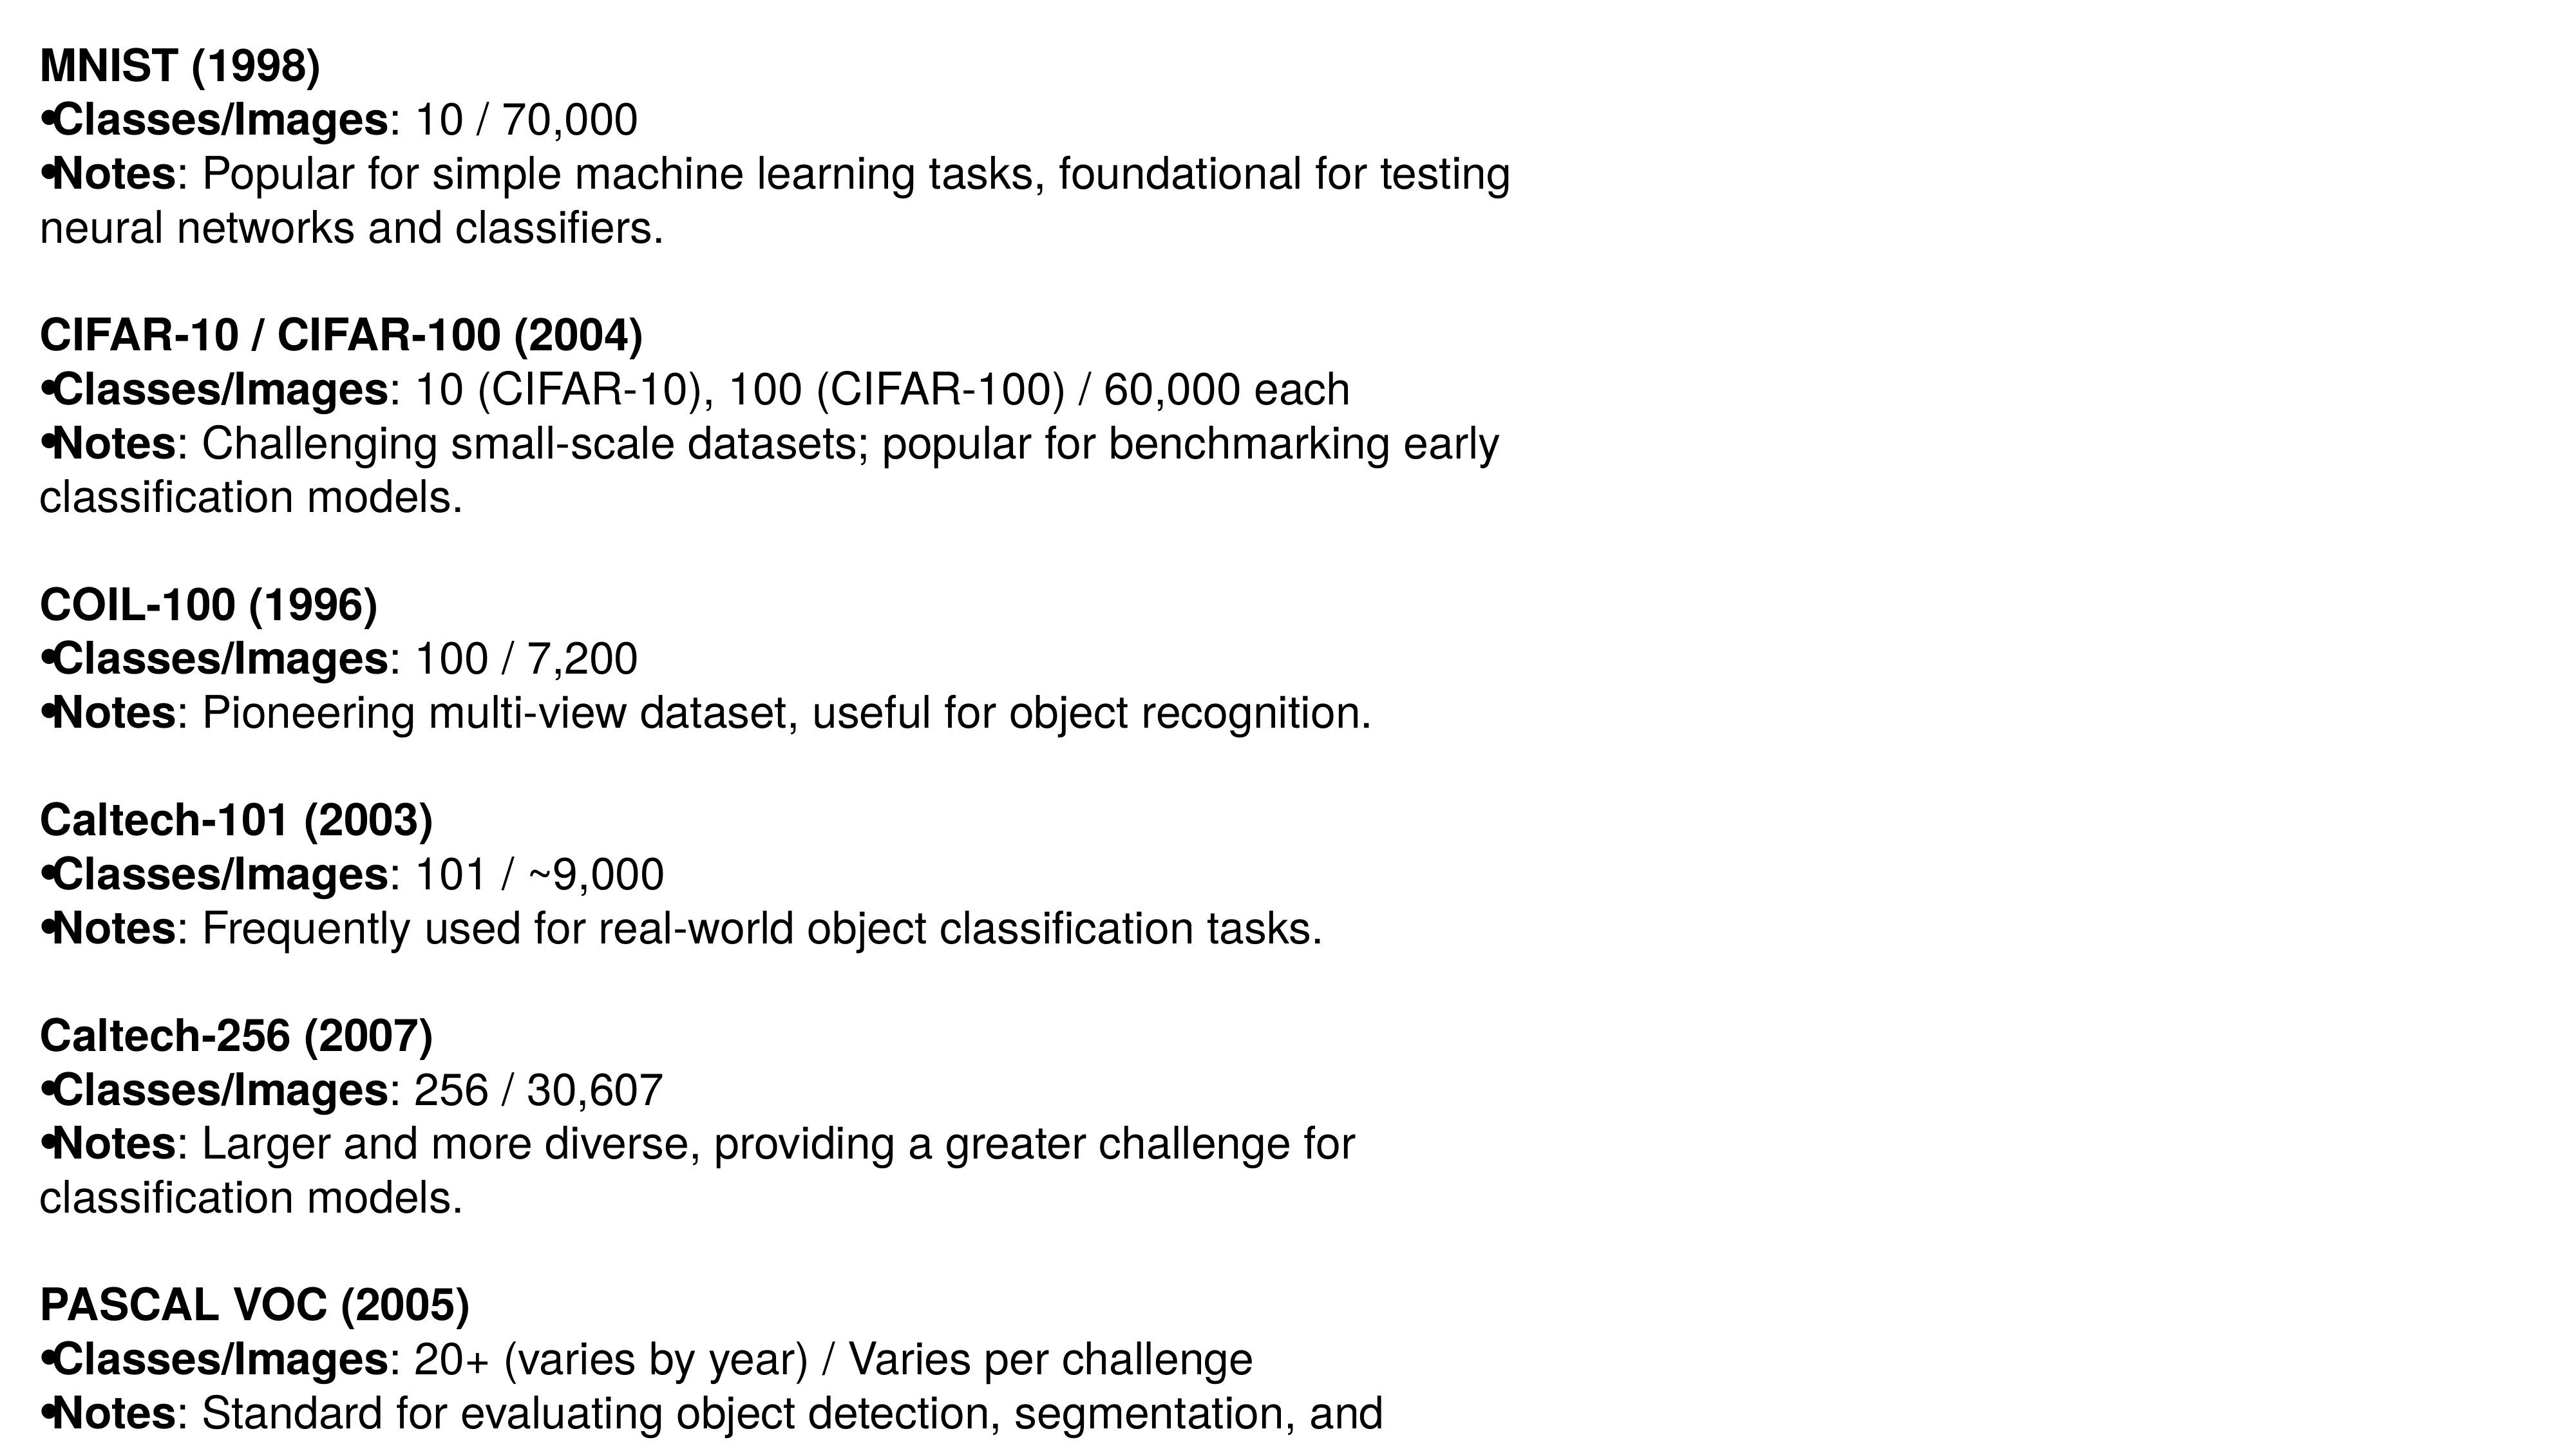

MNIST (1998)
Classes/Images: 10 / 70,000
Notes: Popular for simple machine learning tasks, foundational for testing neural networks and classifiers.

CIFAR-10 / CIFAR-100 (2004)
Classes/Images: 10 (CIFAR-10), 100 (CIFAR-100) / 60,000 each
Notes: Challenging small-scale datasets; popular for benchmarking early classification models.

COIL-100 (1996)
Classes/Images: 100 / 7,200
Notes: Pioneering multi-view dataset, useful for object recognition.

Caltech-101 (2003)
Classes/Images: 101 / ~9,000
Notes: Frequently used for real-world object classification tasks.

Caltech-256 (2007)
Classes/Images: 256 / 30,607
Notes: Larger and more diverse, providing a greater challenge for classification models.

PASCAL VOC (2005)
Classes/Images: 20+ (varies by year) / Varies per challenge
Notes: Standard for evaluating object detection, segmentation, and classification.